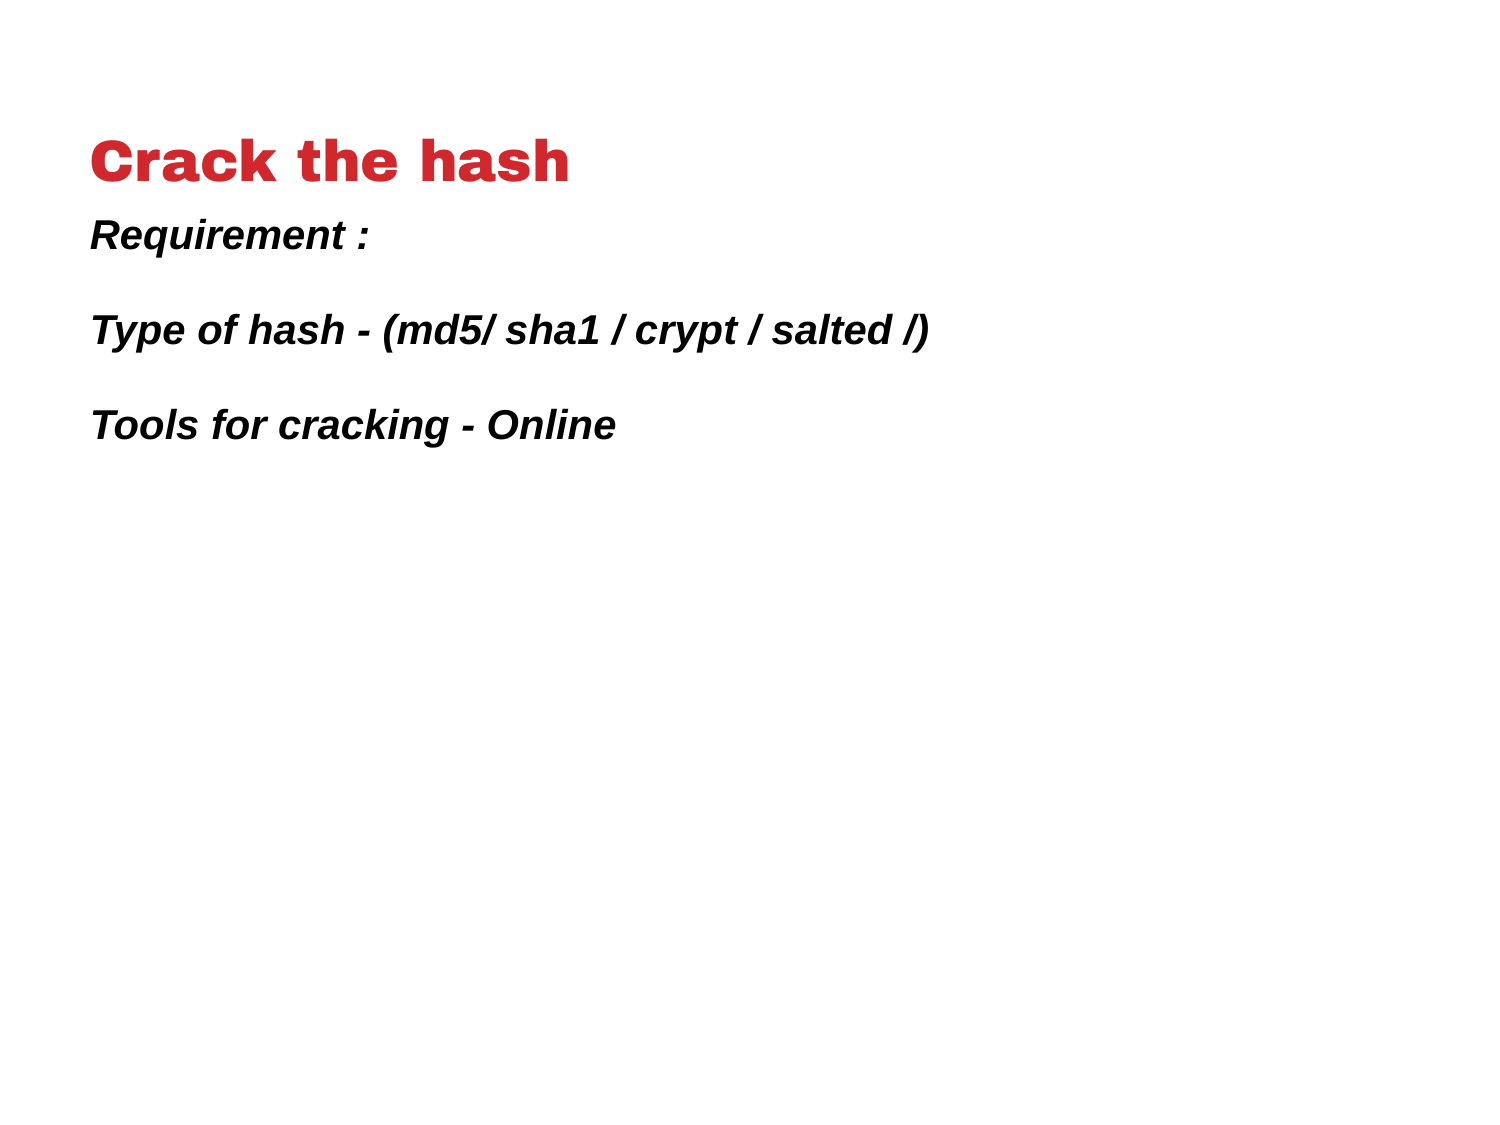

Crack the hash
Requirement :

Type of hash - (md5/ sha1 / crypt / salted /)

Tools for cracking - Online